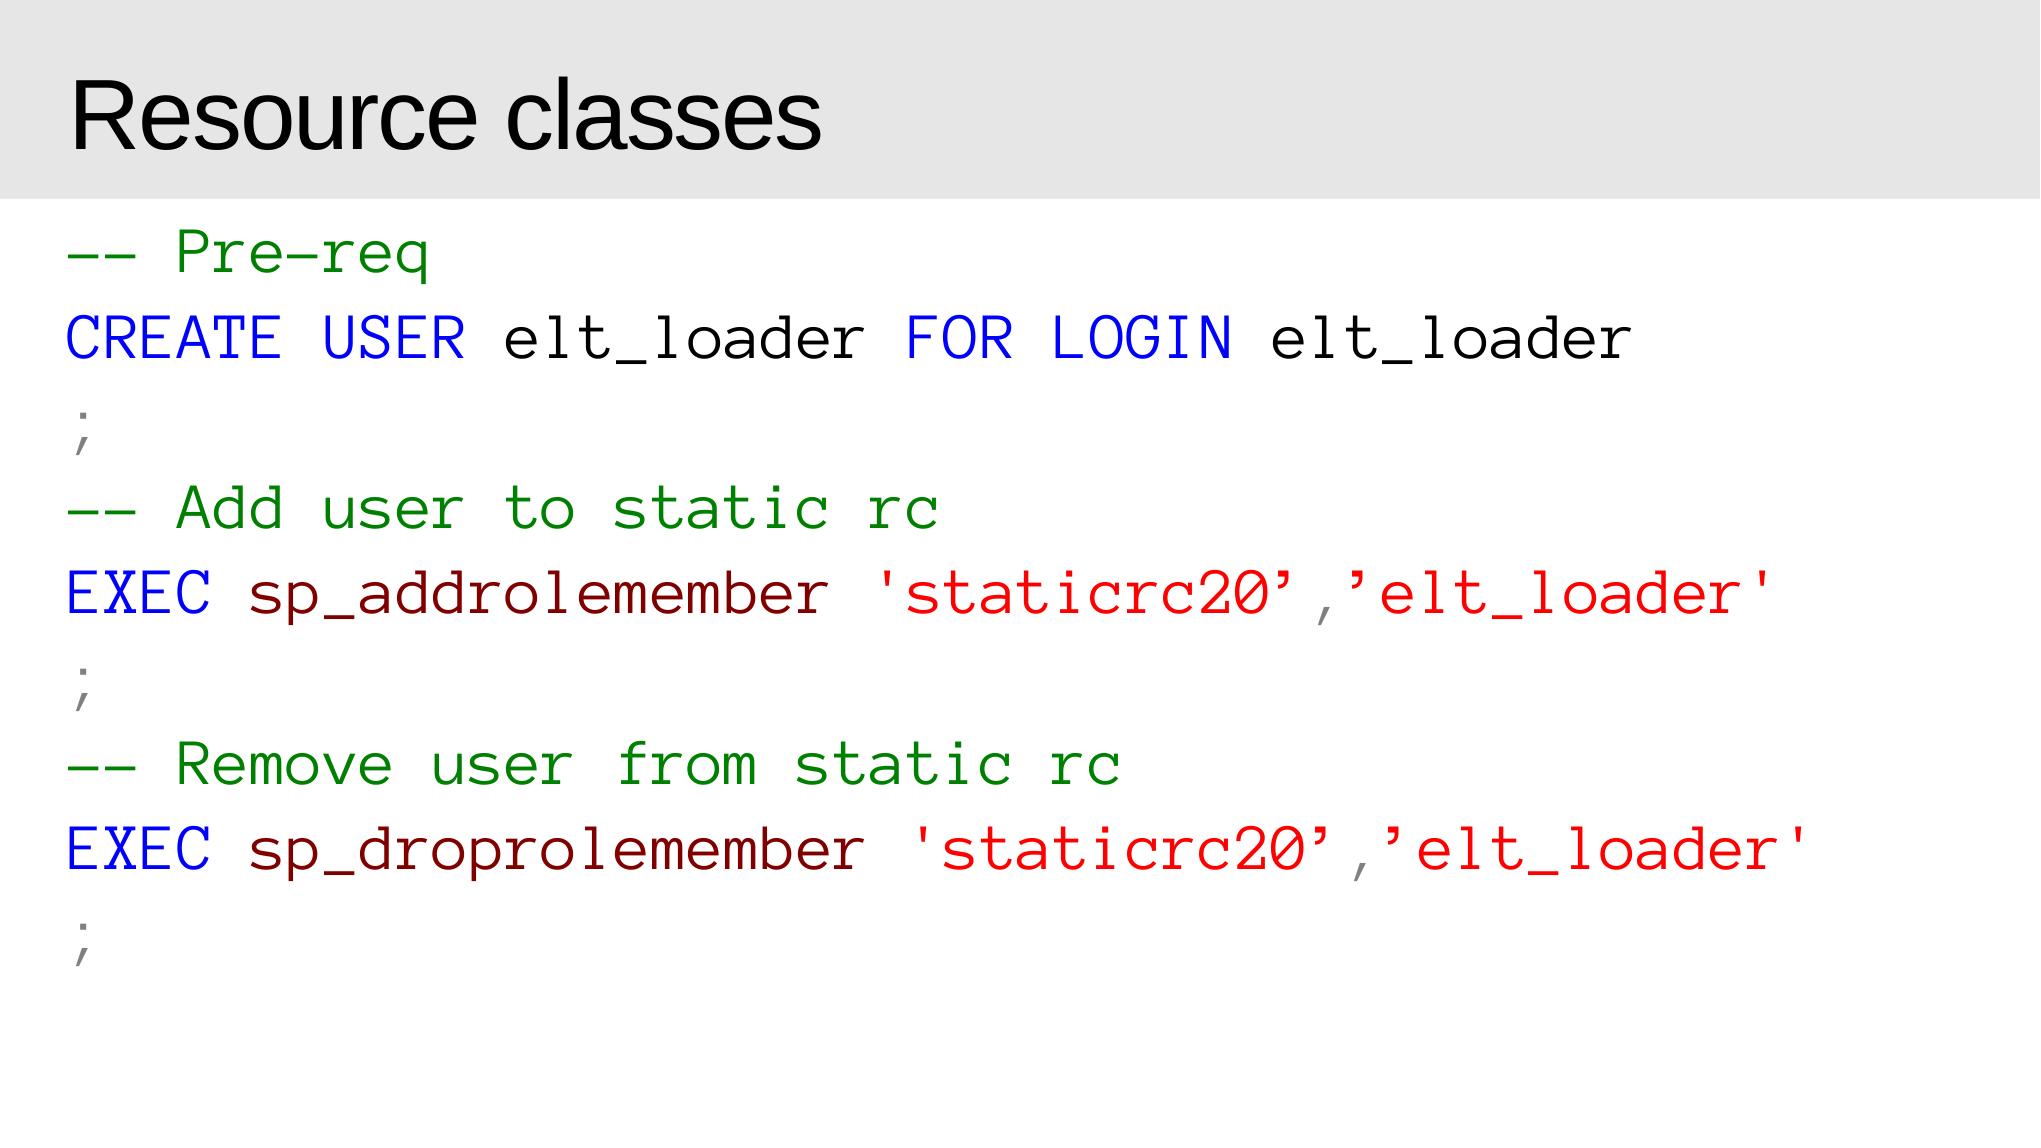

# Resource classes
-- Pre-req
CREATE USER elt_loader FOR LOGIN elt_loader
;
-- Add user to static rc
EXEC sp_addrolemember 'staticrc20’,’elt_loader'
;
-- Remove user from static rc
EXEC sp_droprolemember 'staticrc20’,’elt_loader'
;